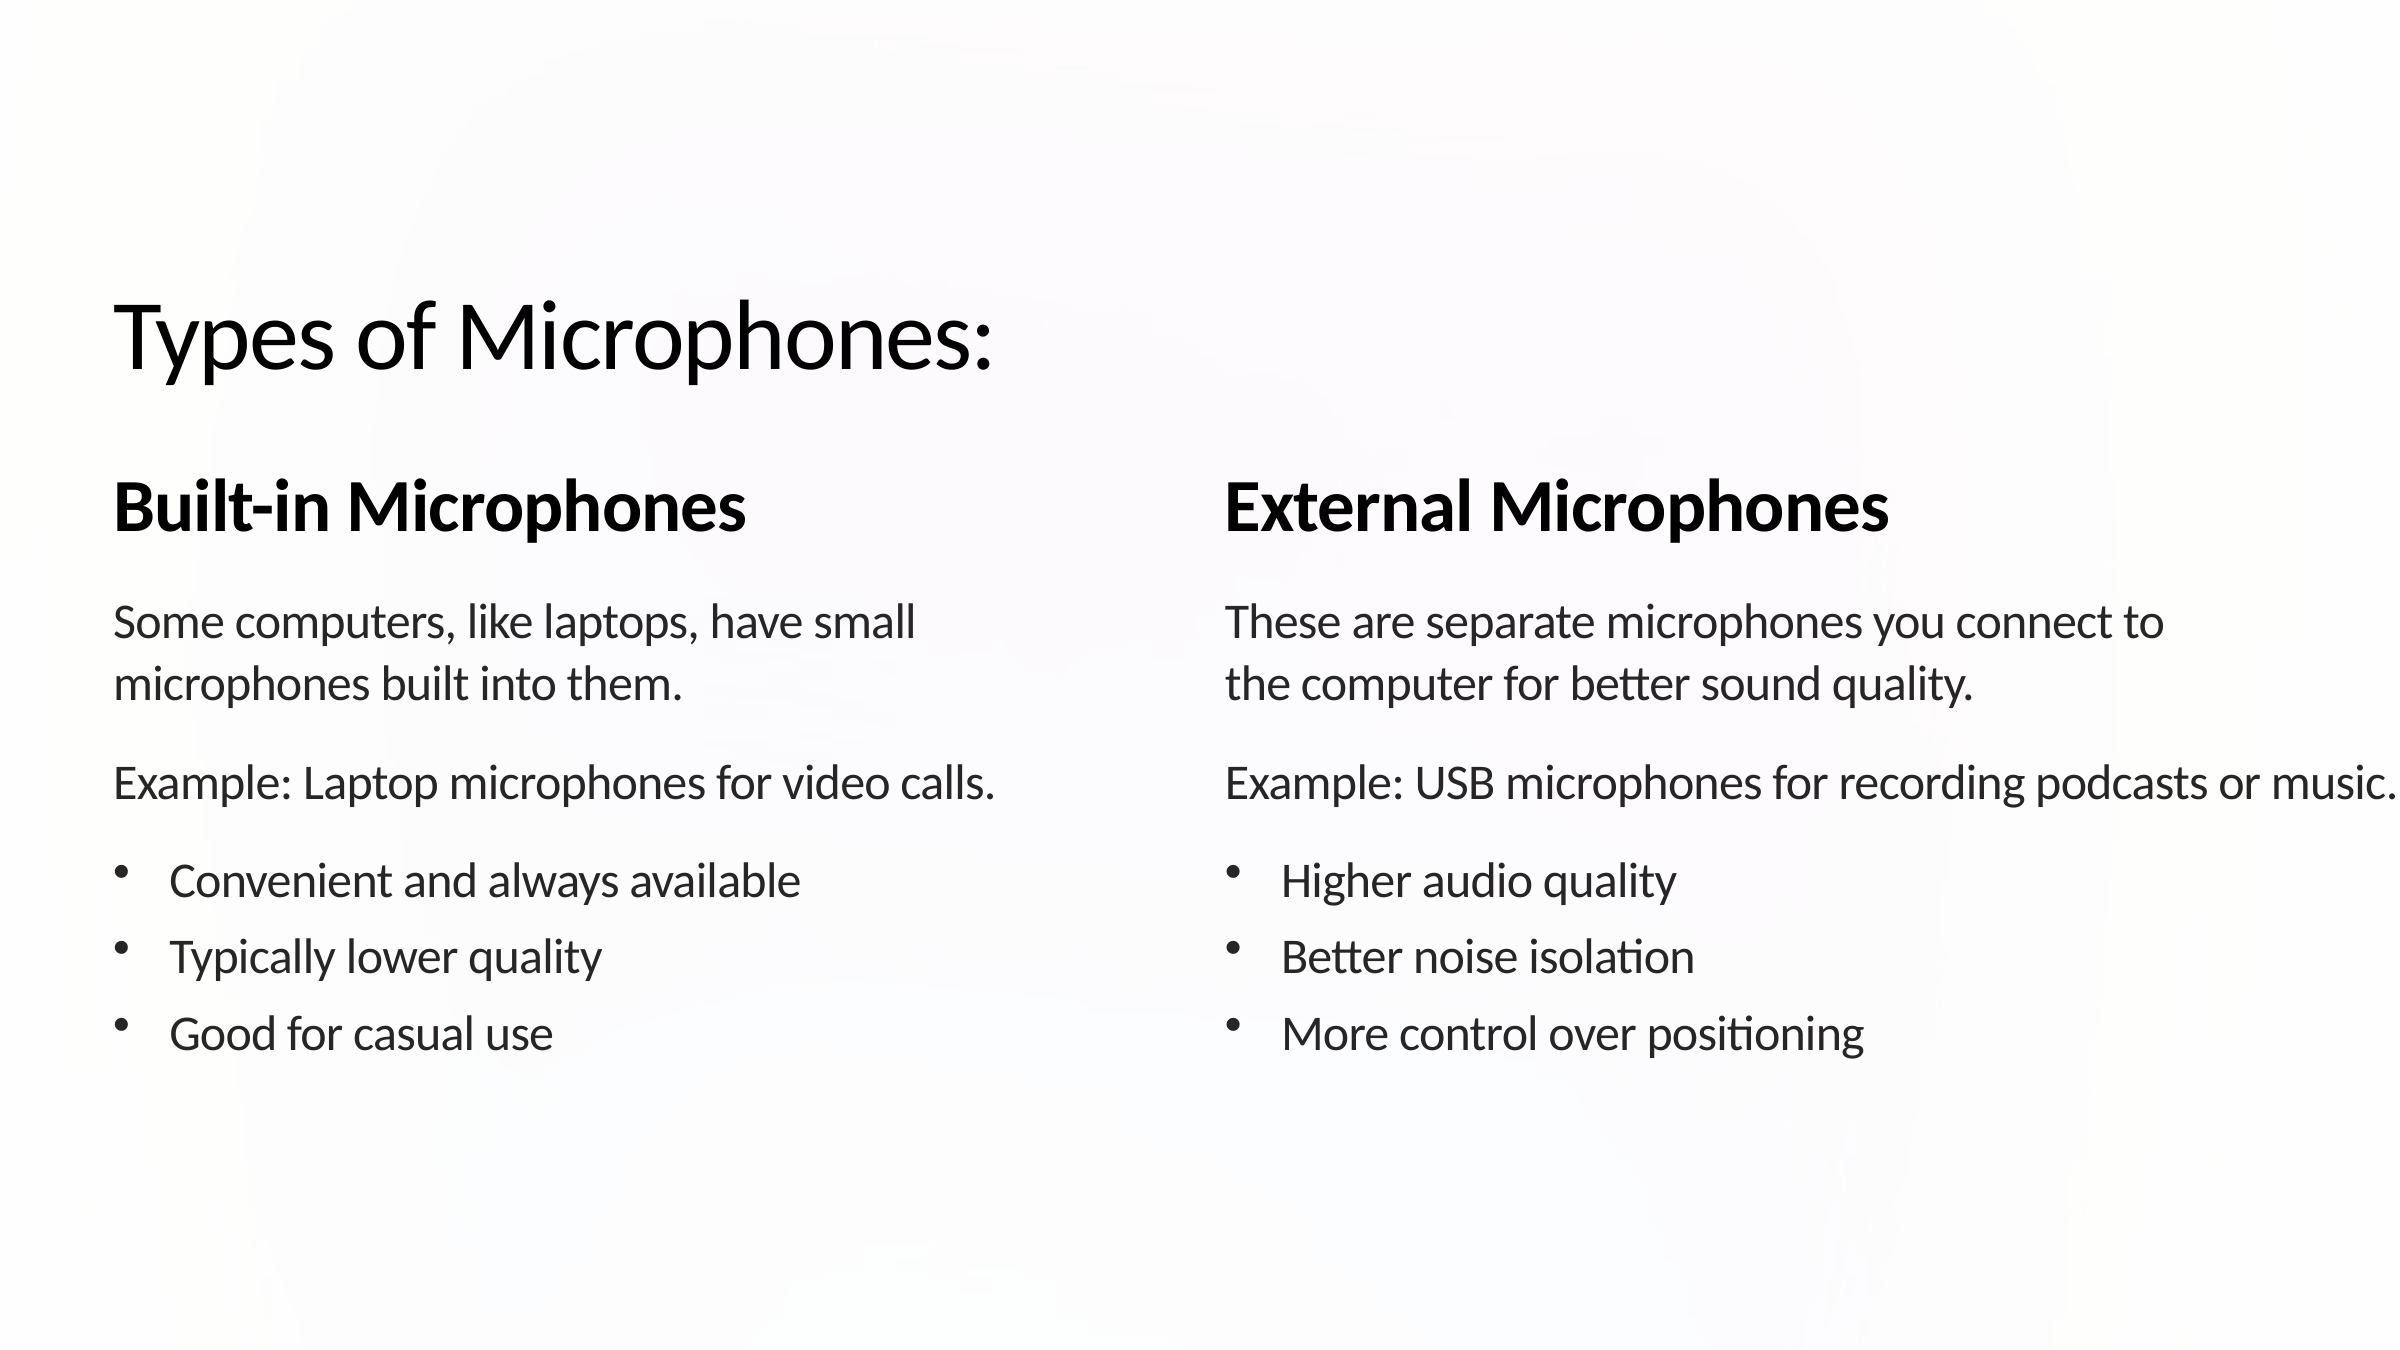

Types of Microphones:
Built-in Microphones
External Microphones
Some computers, like laptops, have small microphones built into them.
These are separate microphones you connect to the computer for better sound quality.
Example: Laptop microphones for video calls.
Example: USB microphones for recording podcasts or music.
Convenient and always available
Higher audio quality
Typically lower quality
Better noise isolation
Good for casual use
More control over positioning